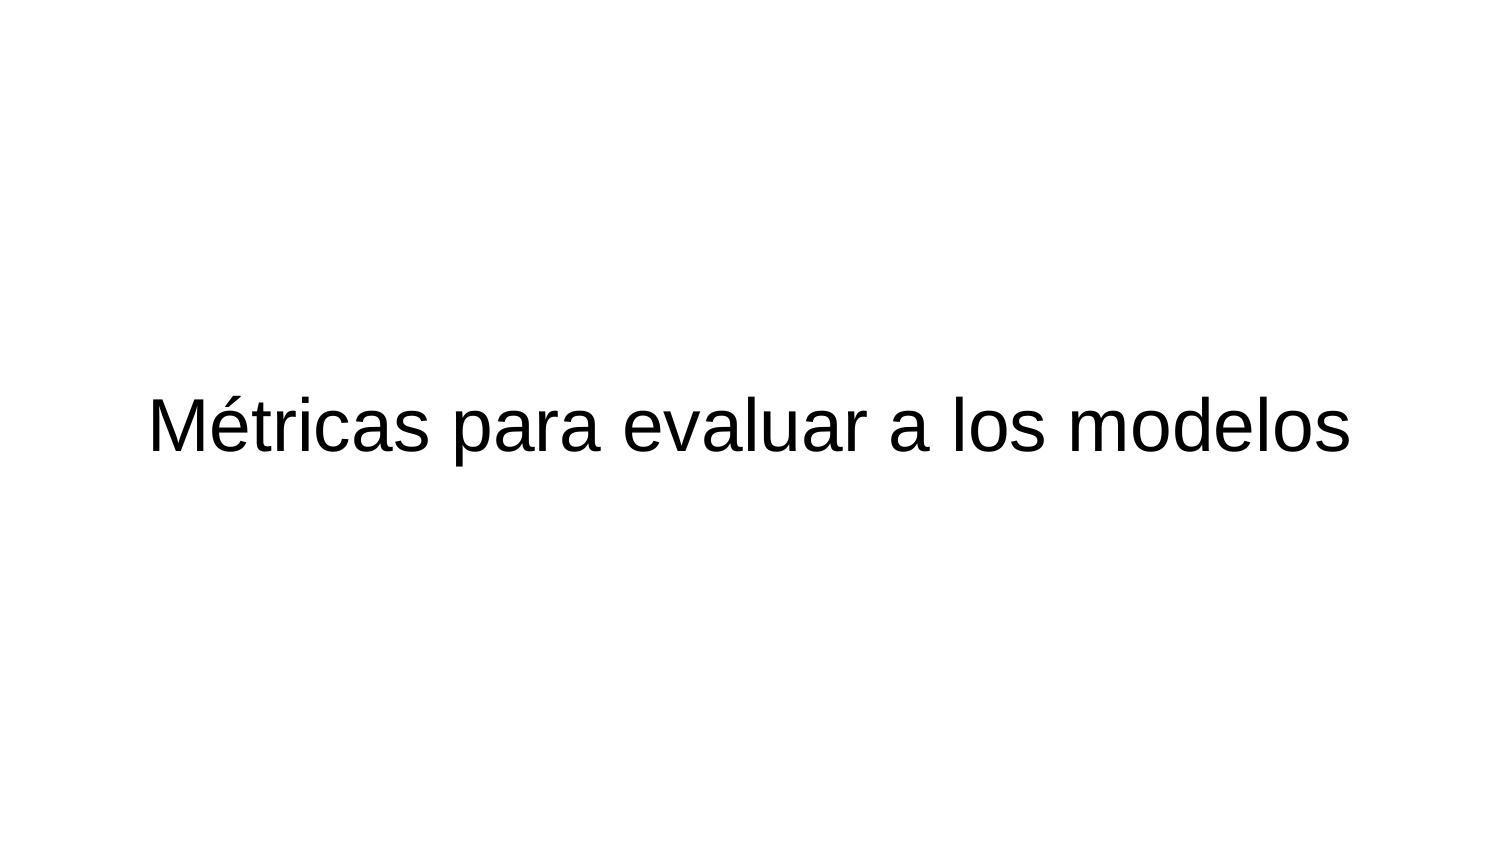

# Métricas para evaluar a los modelos